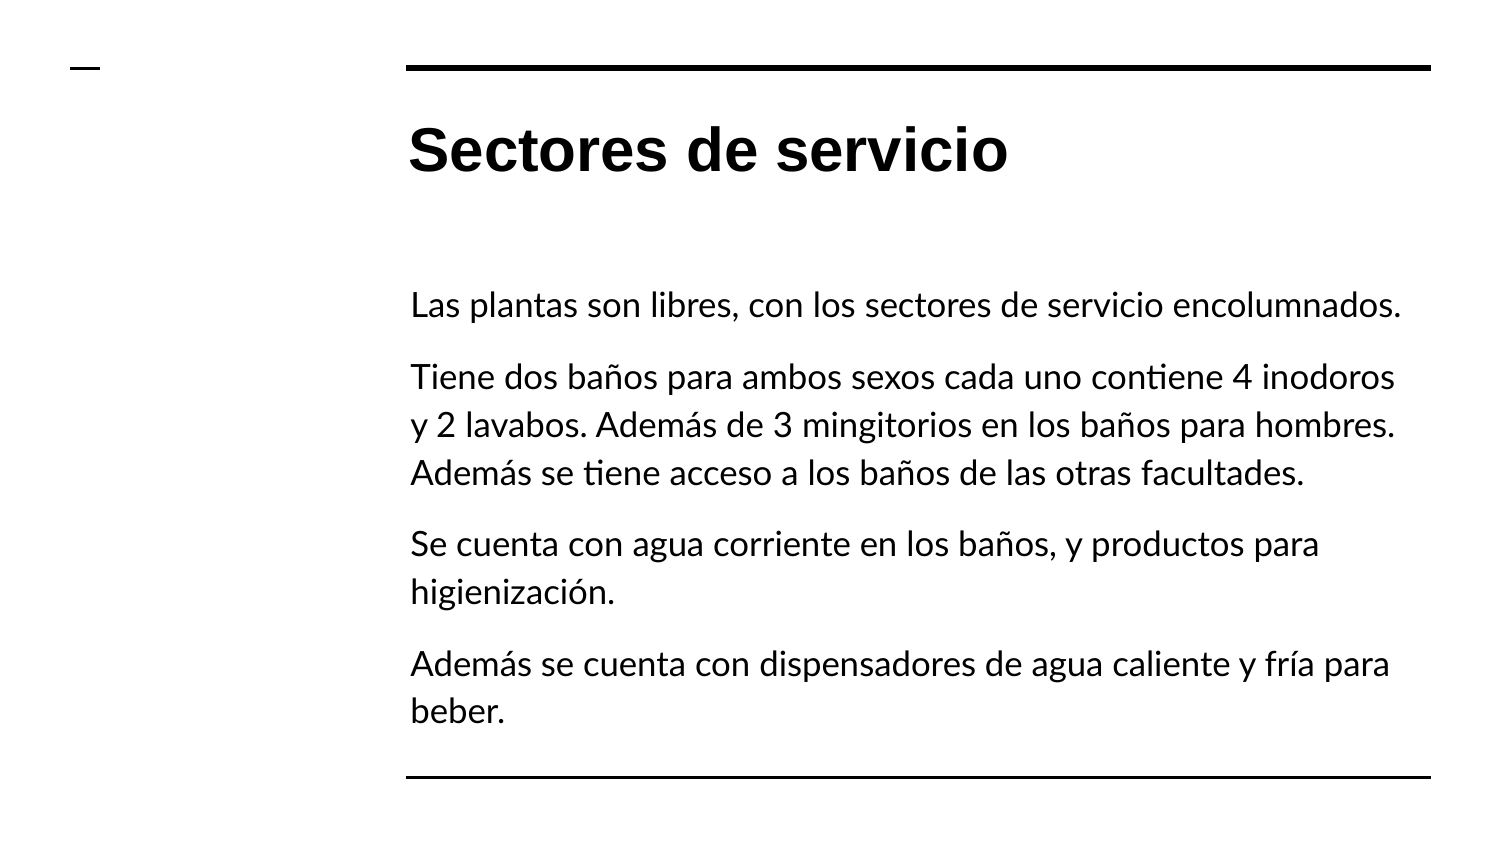

# Sectores de servicio
Las plantas son libres, con los sectores de servicio encolumnados.
Tiene dos baños para ambos sexos cada uno contiene 4 inodoros y 2 lavabos. Además de 3 mingitorios en los baños para hombres. Además se tiene acceso a los baños de las otras facultades.
Se cuenta con agua corriente en los baños, y productos para higienización.
Además se cuenta con dispensadores de agua caliente y fría para beber.